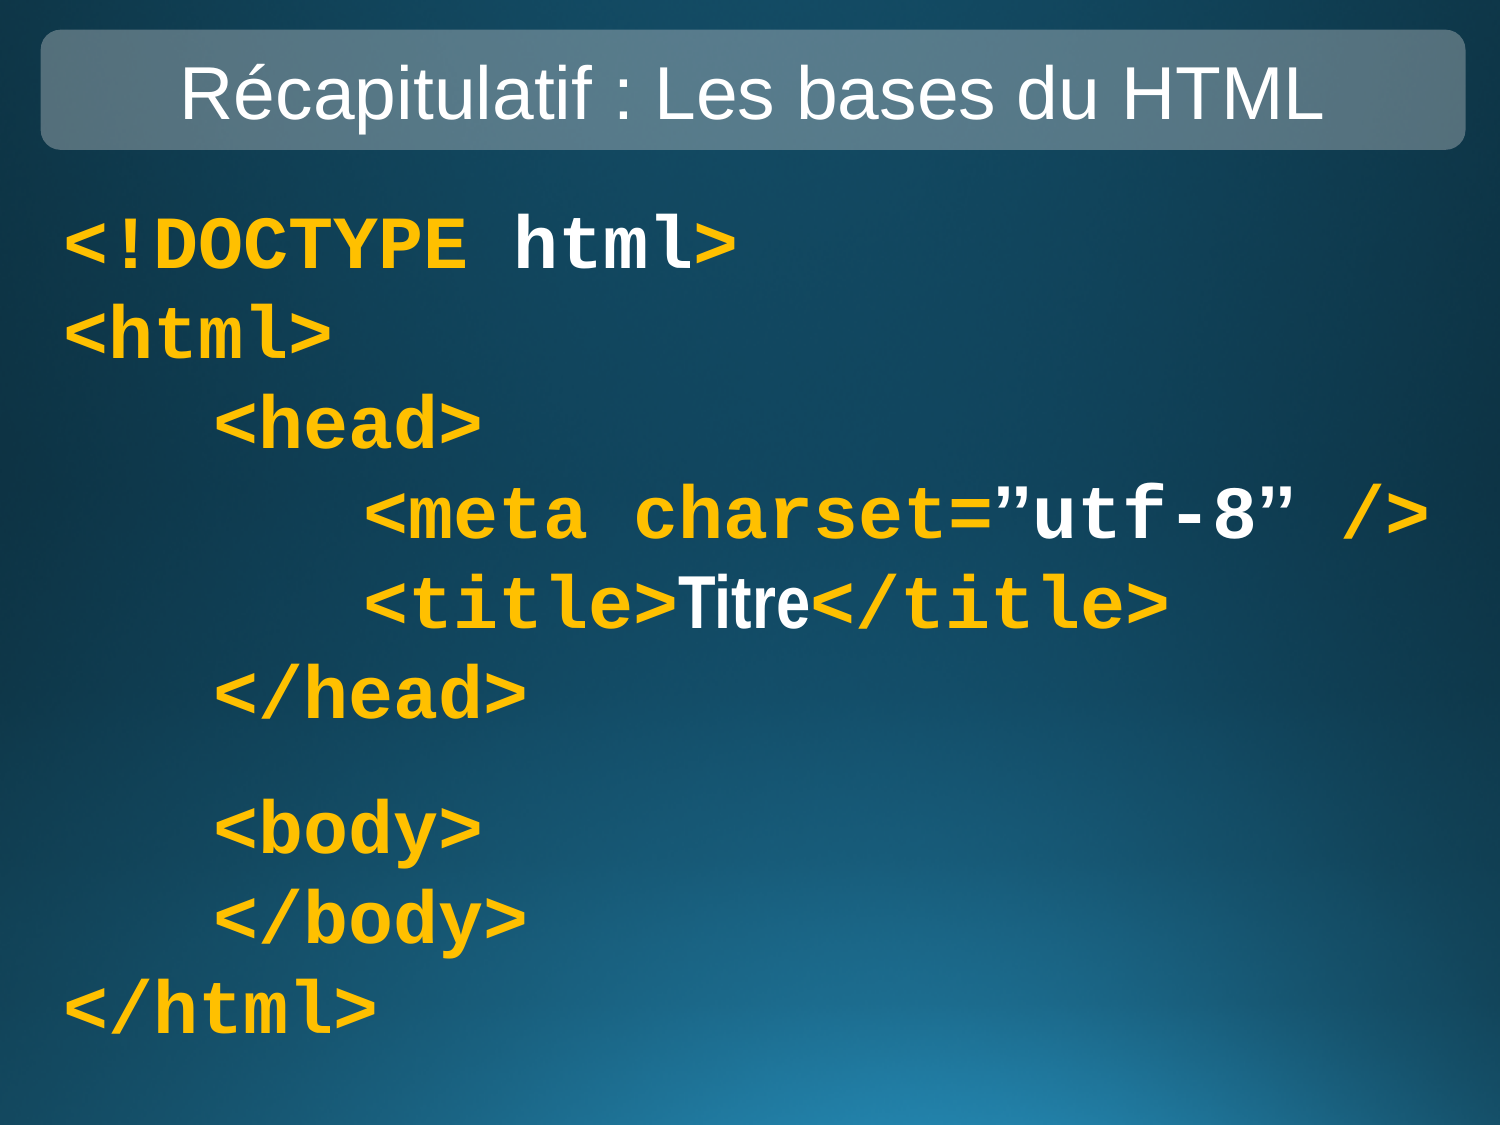

Récapitulatif : Les bases du HTML
<!DOCTYPE html>
<html>
	<head>
		<meta charset=’’utf-8’’ />
		<title>Titre</title>
	</head>

	<body>
	</body>
</html>